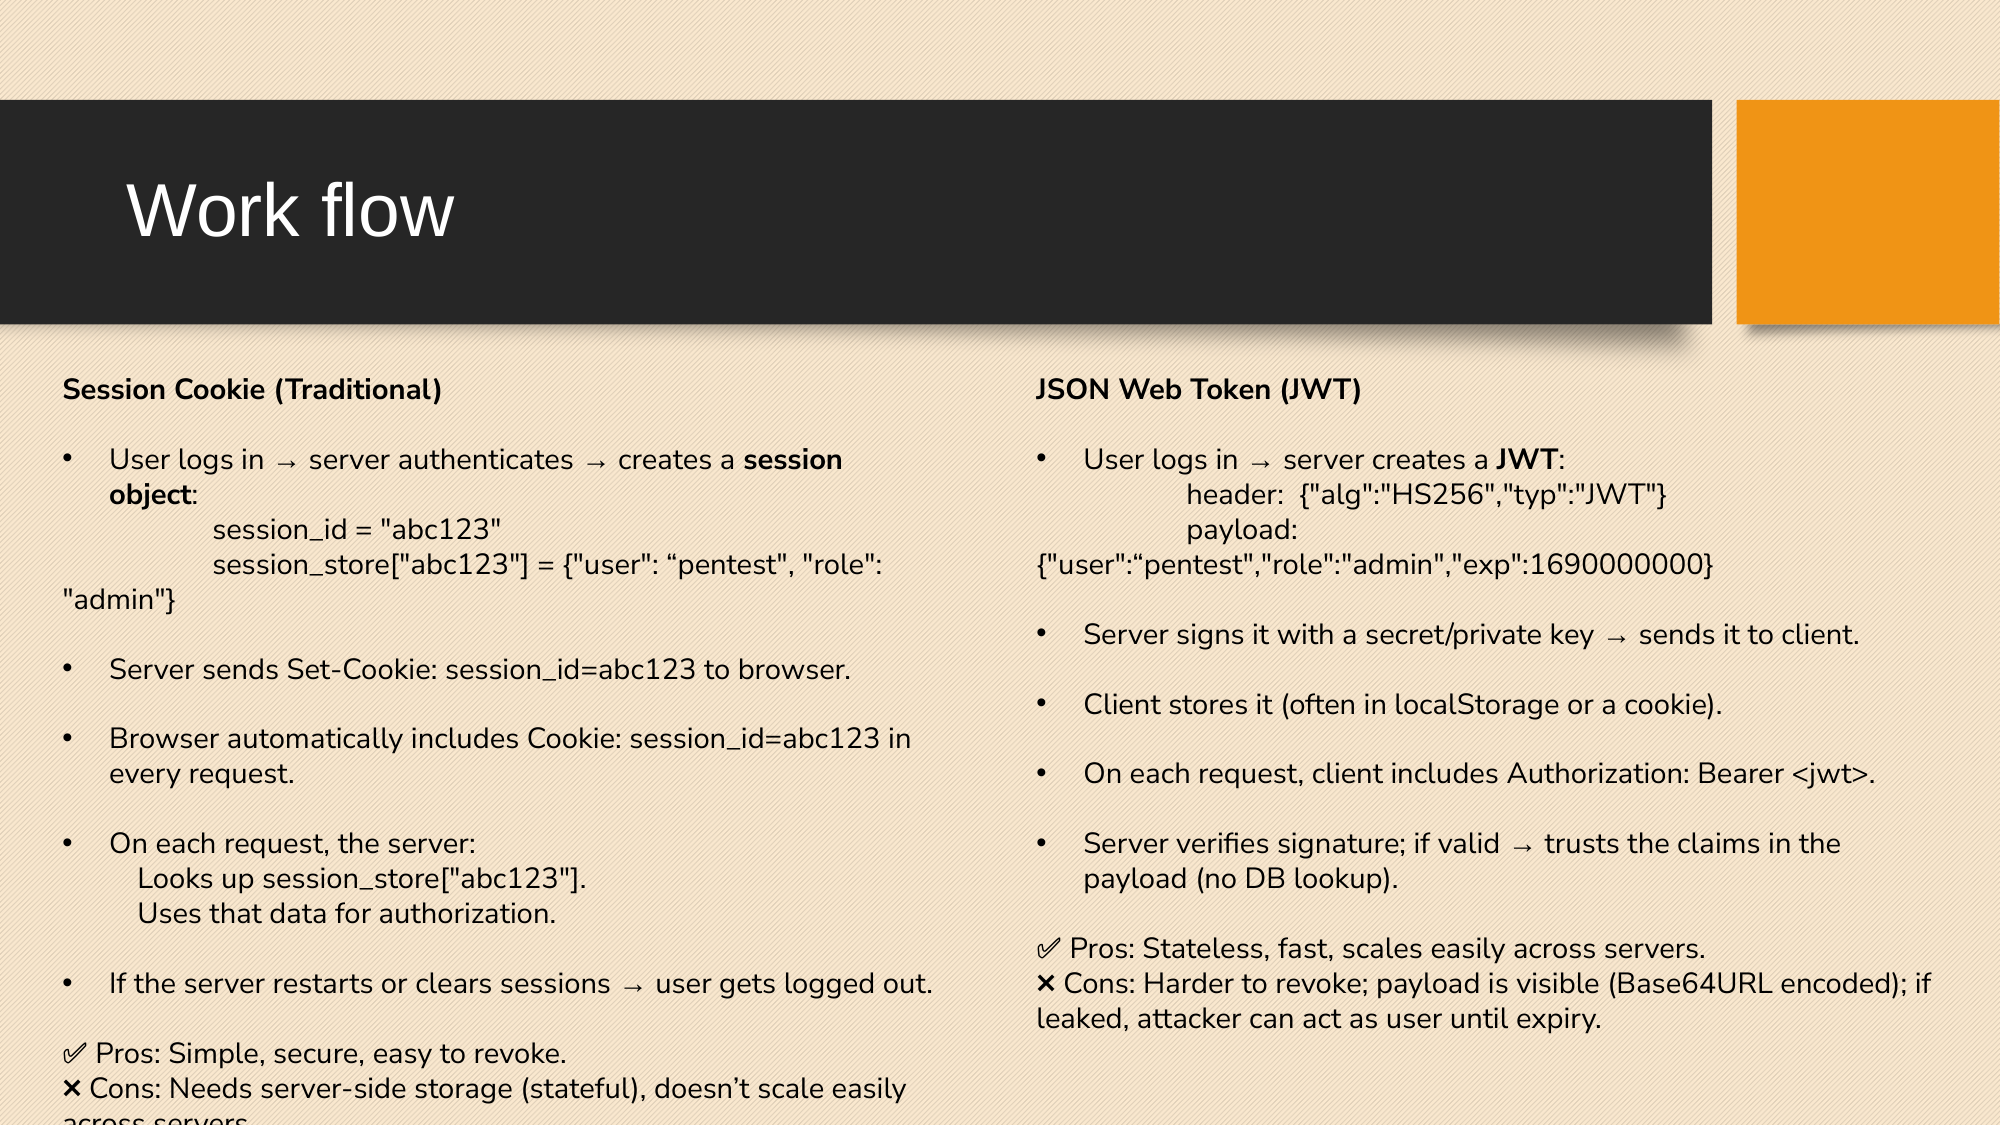

# Work flow
Session Cookie (Traditional)

User logs in → server authenticates → creates a session object:
	session_id = "abc123"
	session_store["abc123"] = {"user": “pentest", "role": "admin"}

Server sends Set-Cookie: session_id=abc123 to browser.

Browser automatically includes Cookie: session_id=abc123 in every request.

On each request, the server:
Looks up session_store["abc123"].
Uses that data for authorization.

If the server restarts or clears sessions → user gets logged out.

✅ Pros: Simple, secure, easy to revoke.
❌ Cons: Needs server-side storage (stateful), doesn’t scale easily across servers.

JSON Web Token (JWT)

User logs in → server creates a JWT:
	header:  {"alg":"HS256","typ":"JWT"}
	payload: {"user":“pentest","role":"admin","exp":1690000000}

Server signs it with a secret/private key → sends it to client.

Client stores it (often in localStorage or a cookie).

On each request, client includes Authorization: Bearer <jwt>.

Server verifies signature; if valid → trusts the claims in the payload (no DB lookup).

✅ Pros: Stateless, fast, scales easily across servers.
❌ Cons: Harder to revoke; payload is visible (Base64URL encoded); if leaked, attacker can act as user until expiry.